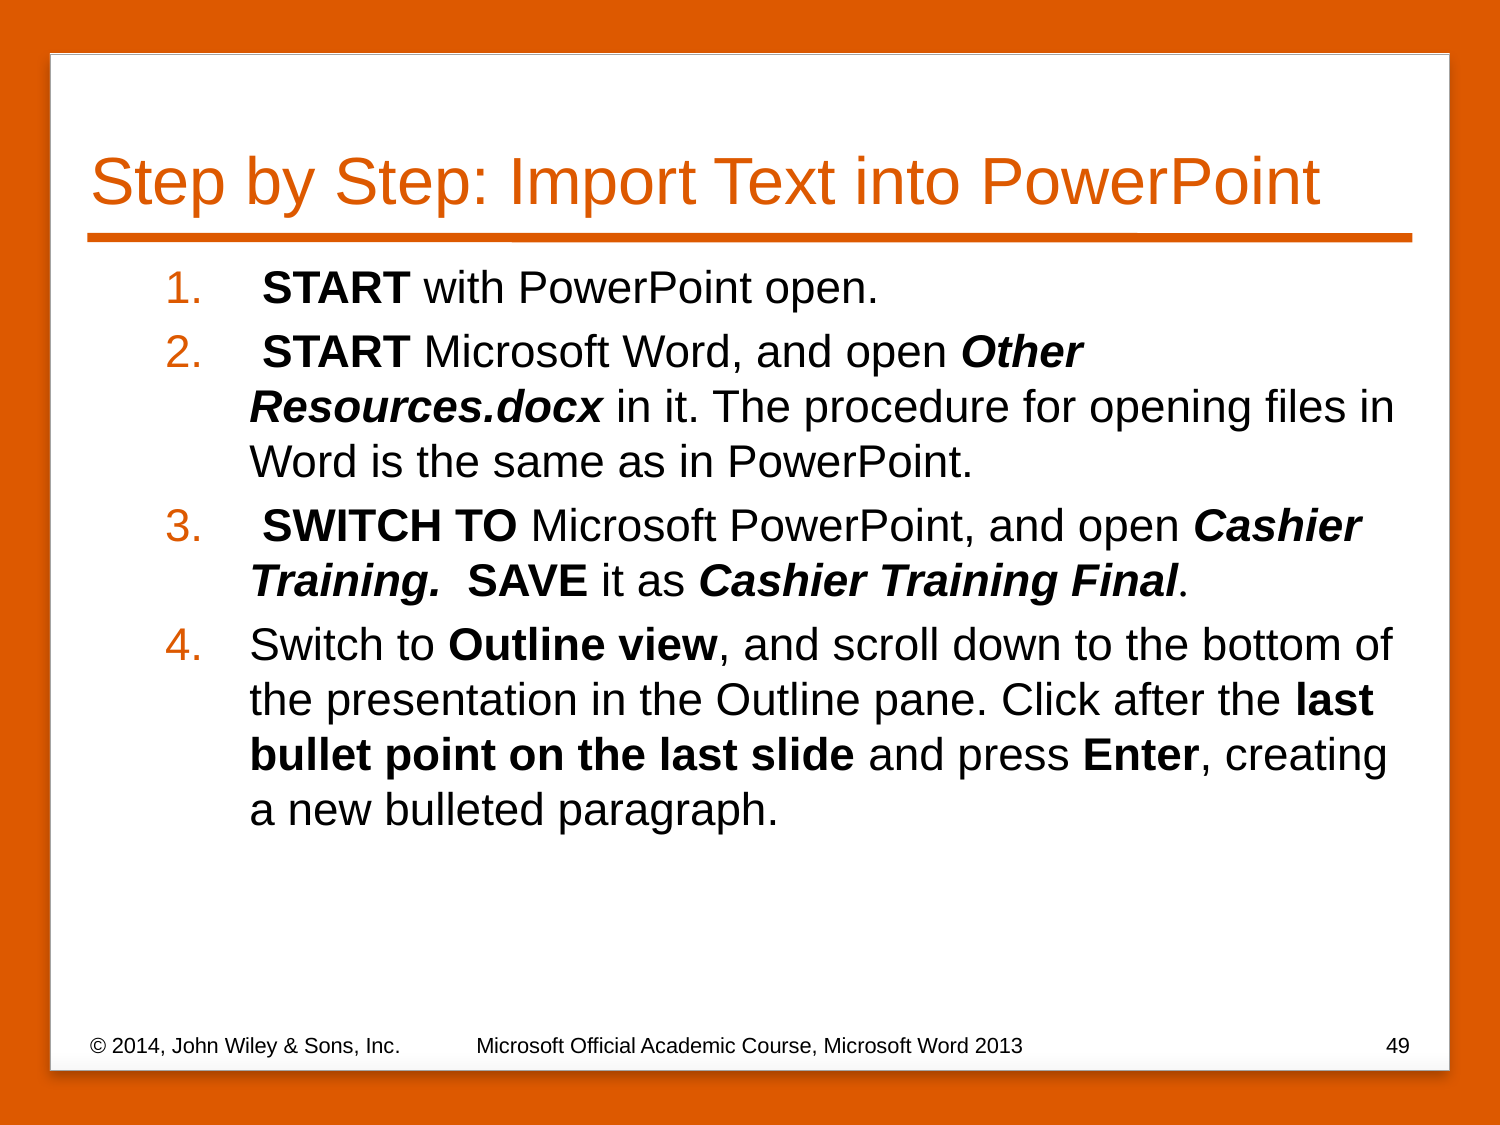

# Step by Step: Import Text into PowerPoint
 START with PowerPoint open.
 START Microsoft Word, and open Other Resources.docx in it. The procedure for opening files in Word is the same as in PowerPoint.
 SWITCH TO Microsoft PowerPoint, and open Cashier Training.  SAVE it as Cashier Training Final.
Switch to Outline view, and scroll down to the bottom of the presentation in the Outline pane. Click after the last bullet point on the last slide and press Enter, creating a new bulleted paragraph.
© 2014, John Wiley & Sons, Inc.
Microsoft Official Academic Course, Microsoft Word 2013
49